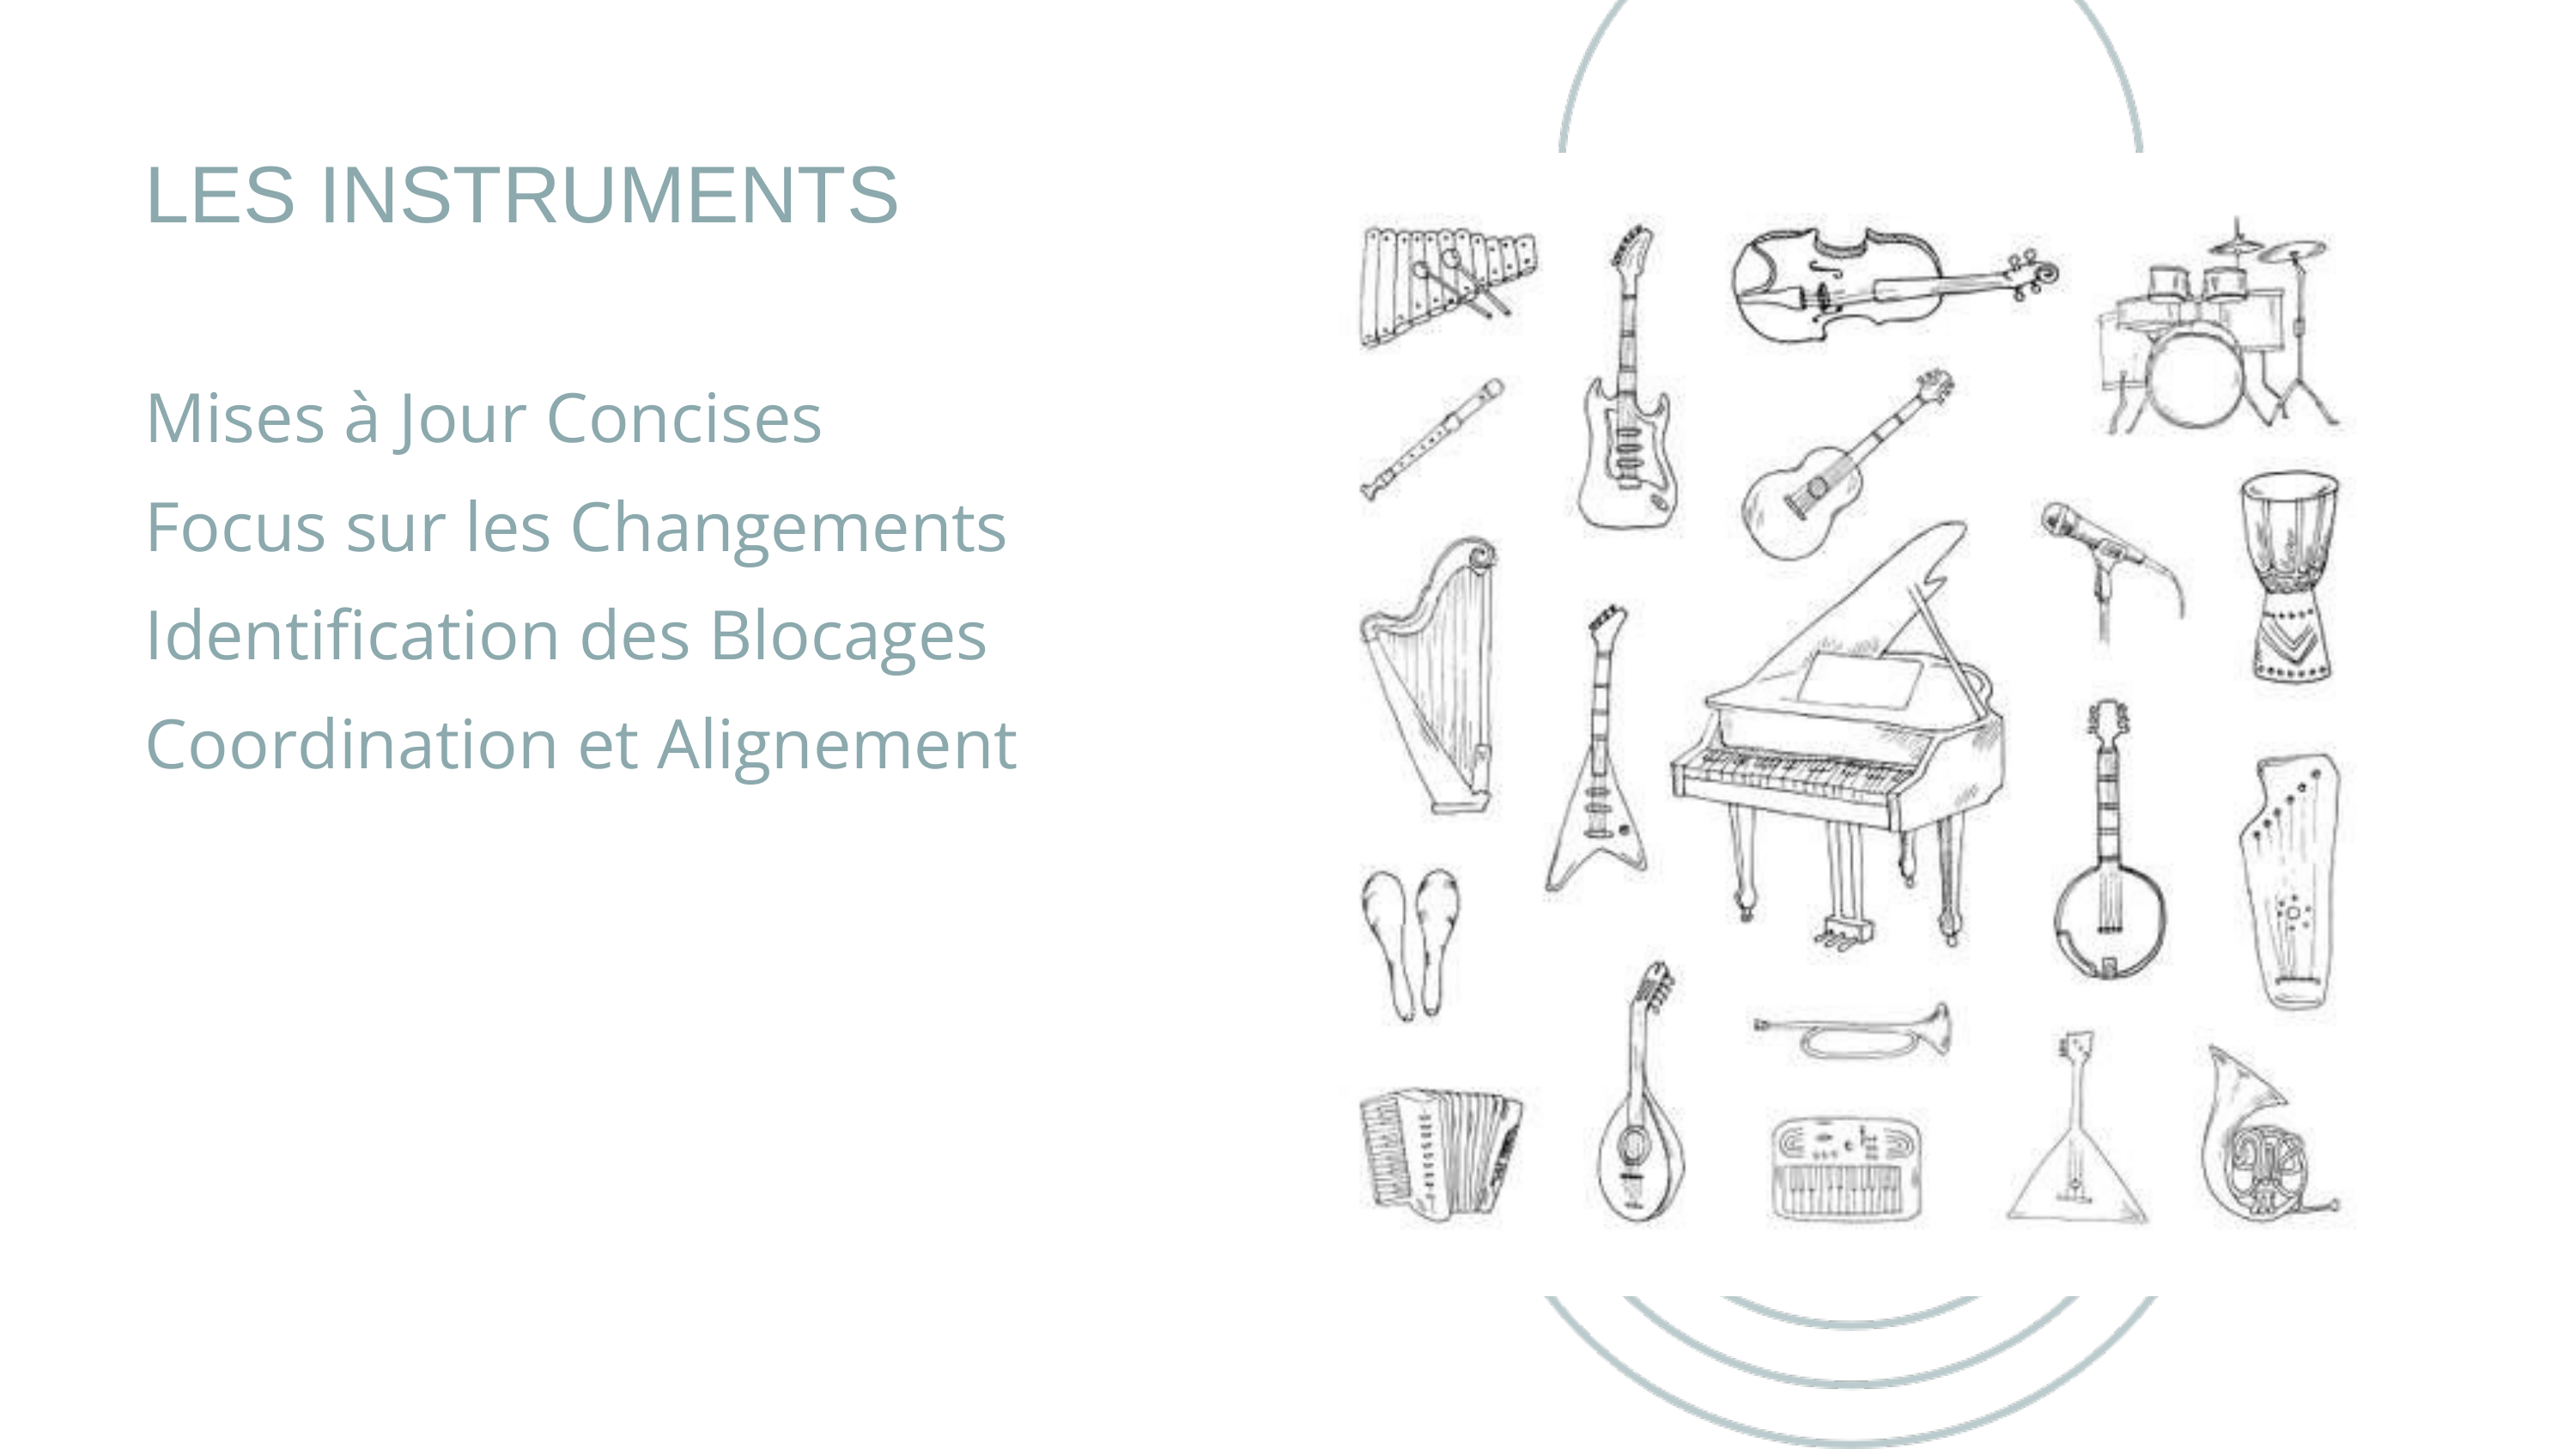

LES INSTRUMENTS

Mises à Jour Concises
Focus sur les Changements
Identification des Blocages
Coordination et Alignement